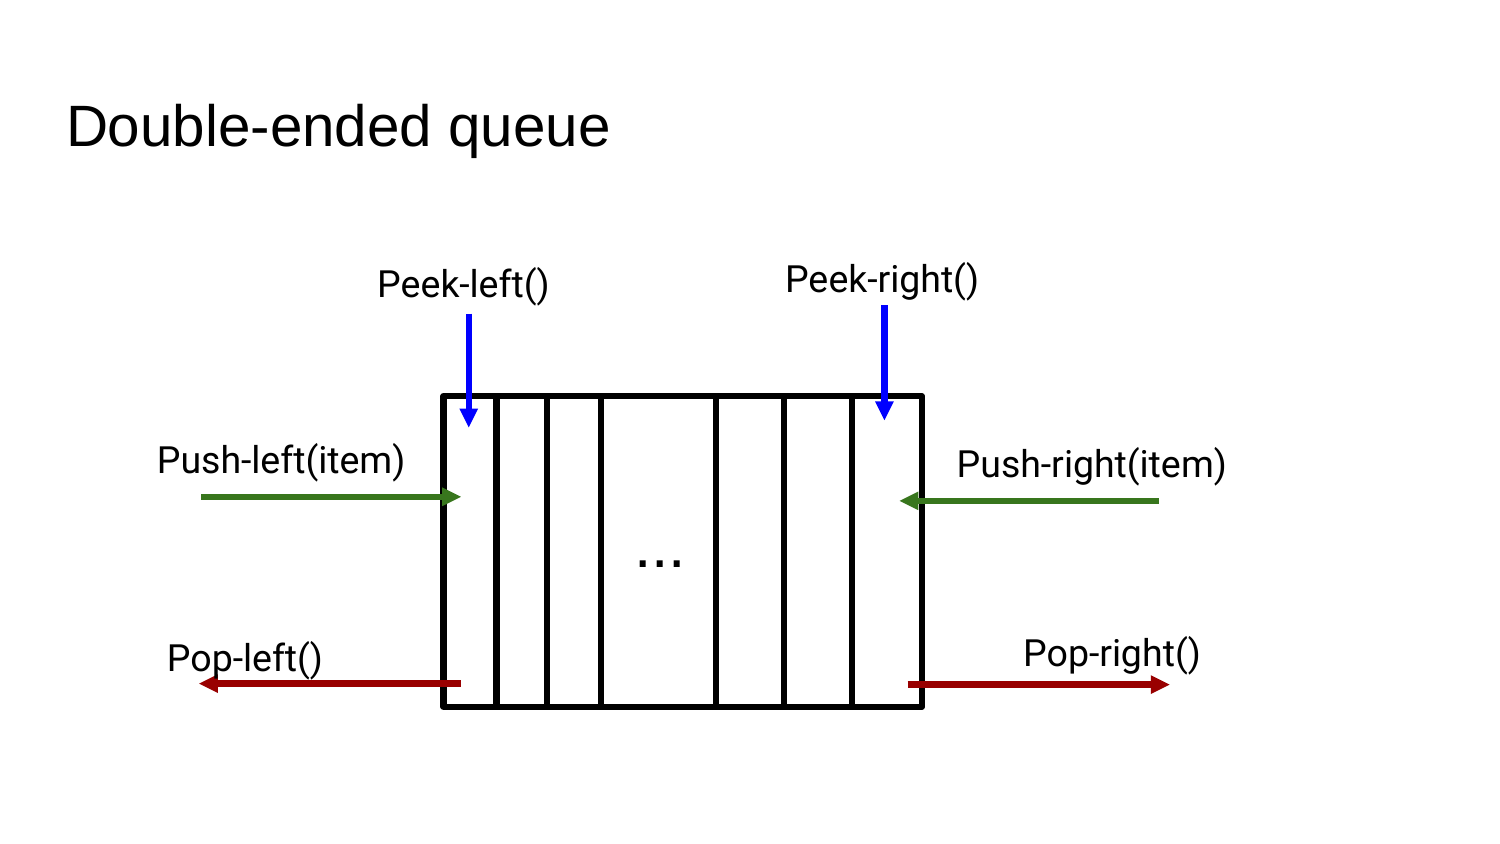

# Double-ended queue
Peek-right()
Peek-left()

Push-left(item)
Push-right(item)
...
Pop-right()
Pop-left()